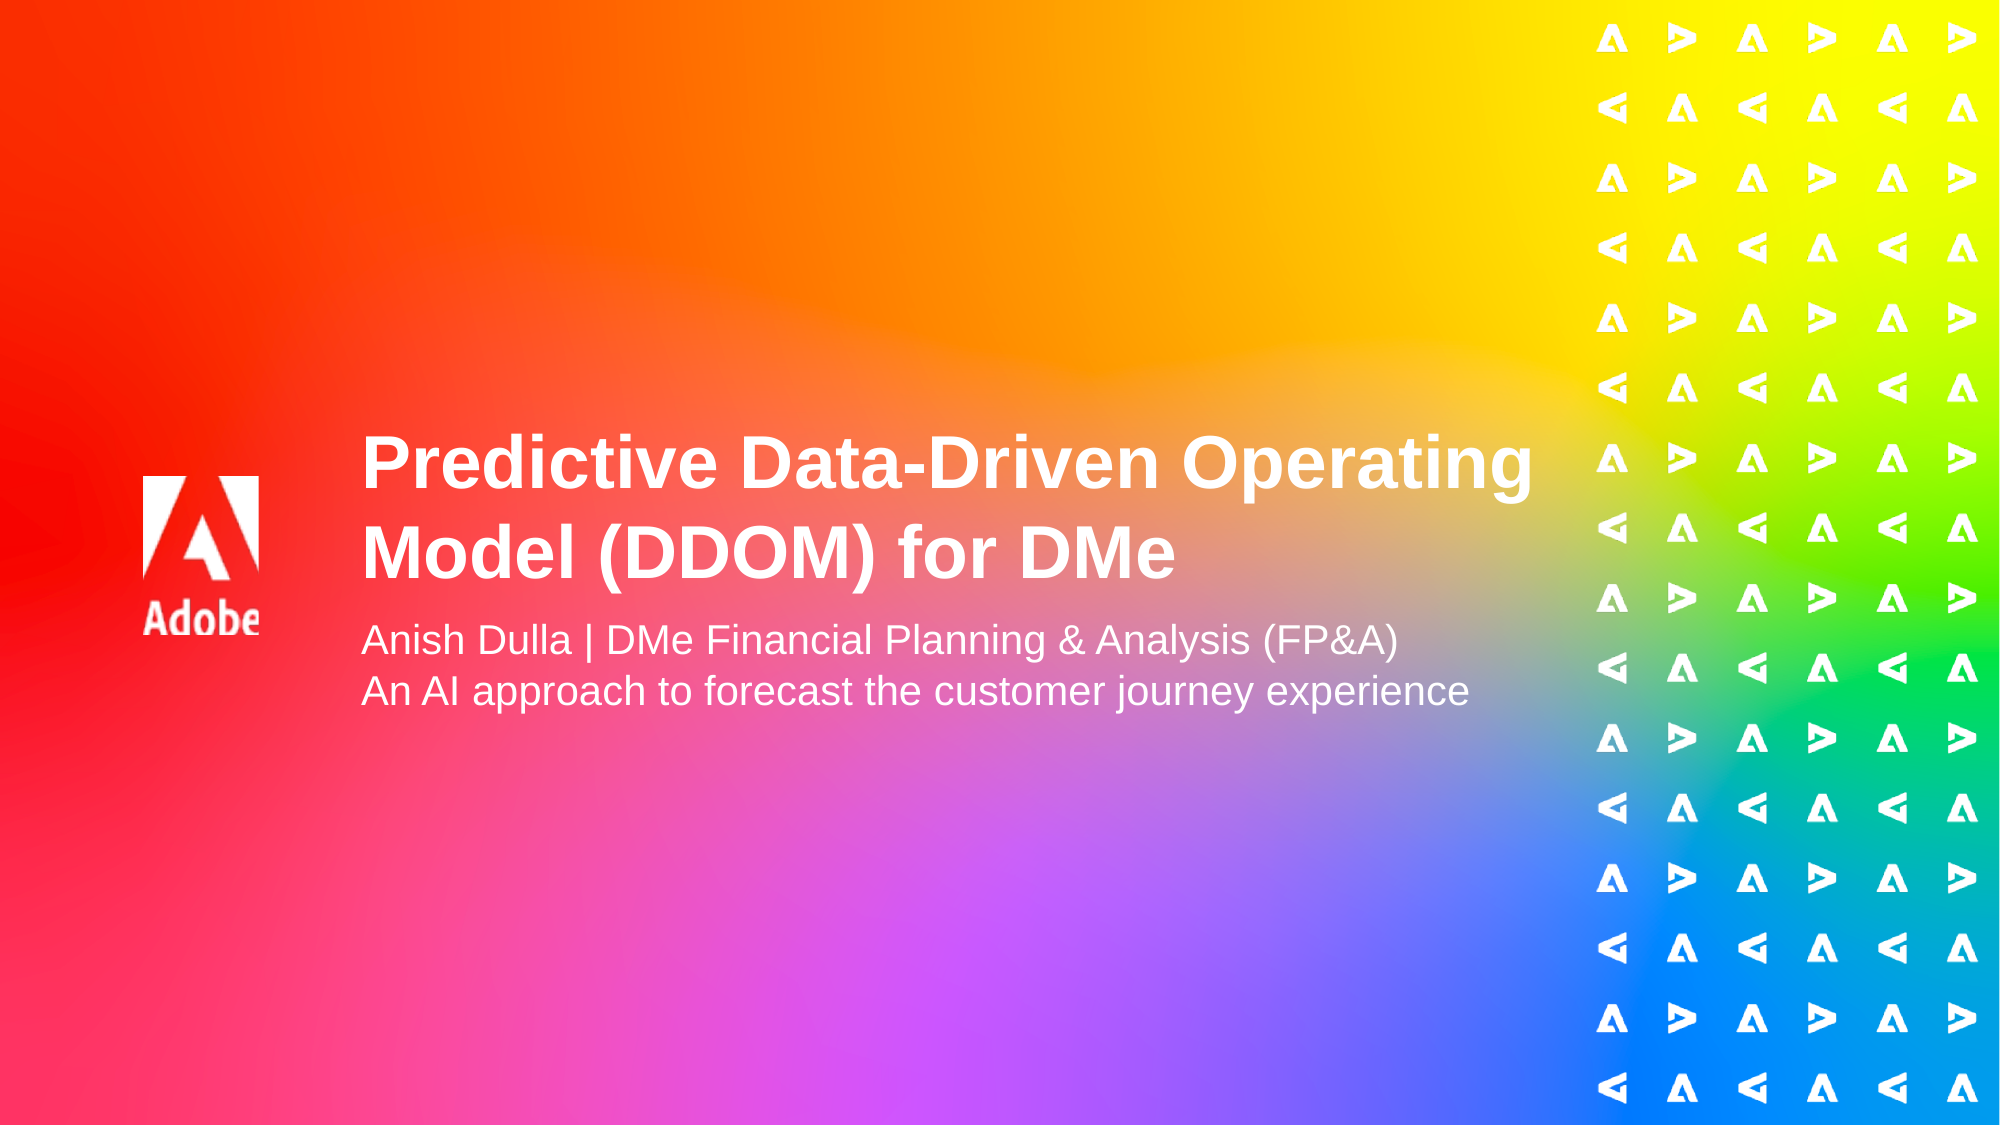

# Predictive Data-Driven Operating Model (DDOM) for DMe
Anish Dulla | DMe Financial Planning & Analysis (FP&A)
An AI approach to forecast the customer journey experience